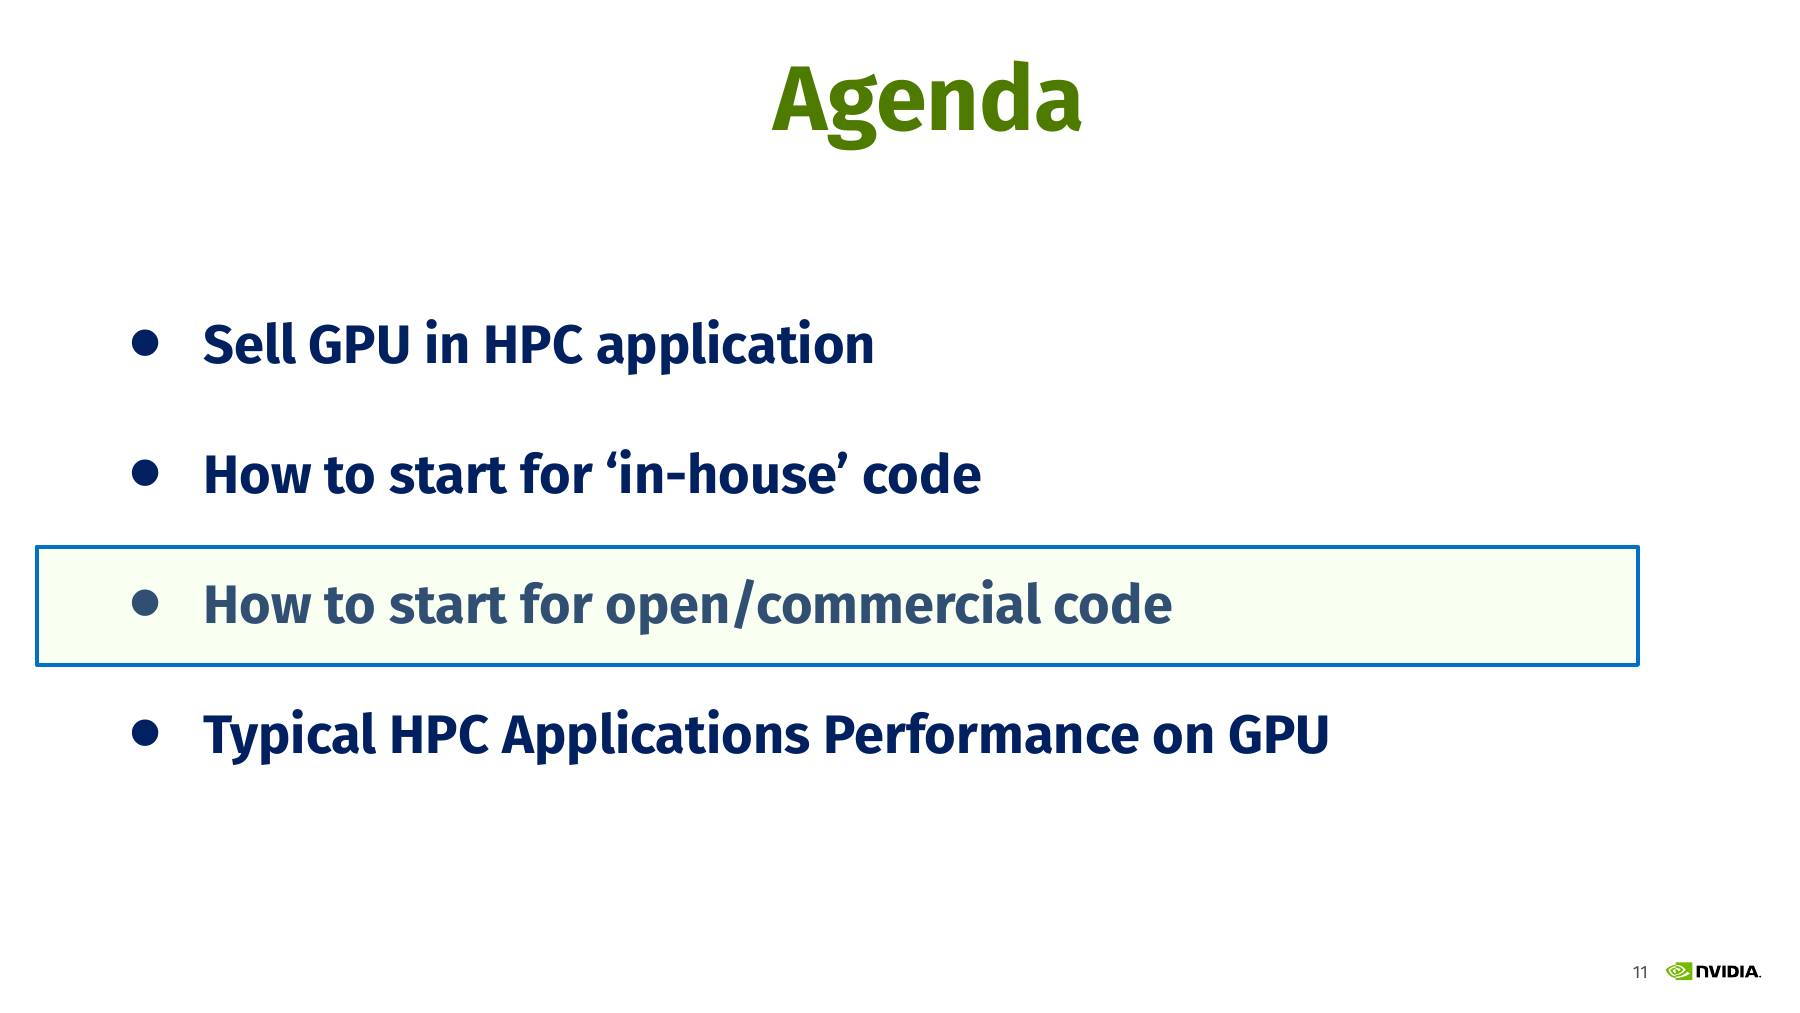

Agenda

Sell GPU in HPC application

How to start for ‘in-house’ code

How to start for open/commercial code

Typical HPC Applications Performance on GPU